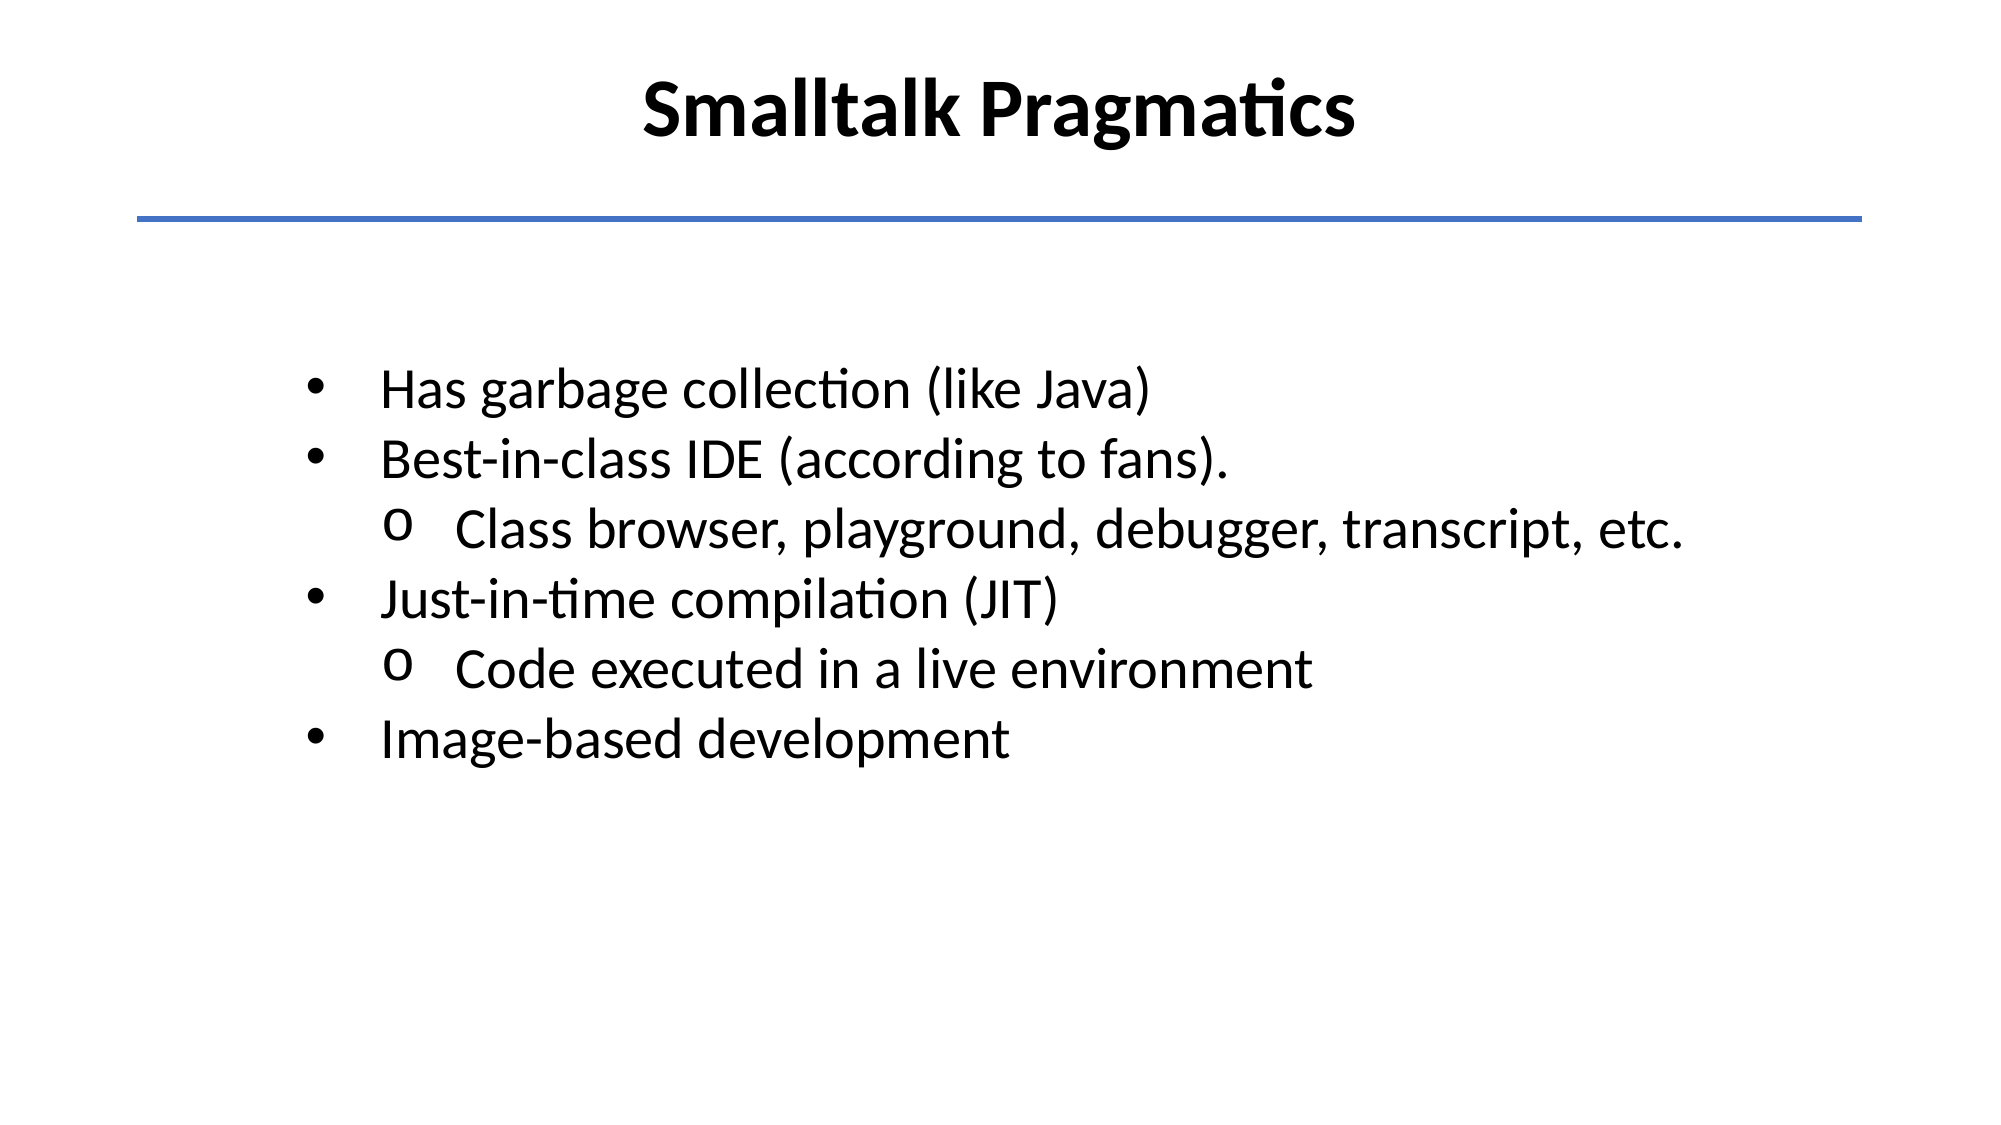

Smalltalk Pragmatics
Has garbage collection (like Java)
Best-in-class IDE (according to fans).
Class browser, playground, debugger, transcript, etc.
Just-in-time compilation (JIT)
Code executed in a live environment
Image-based development